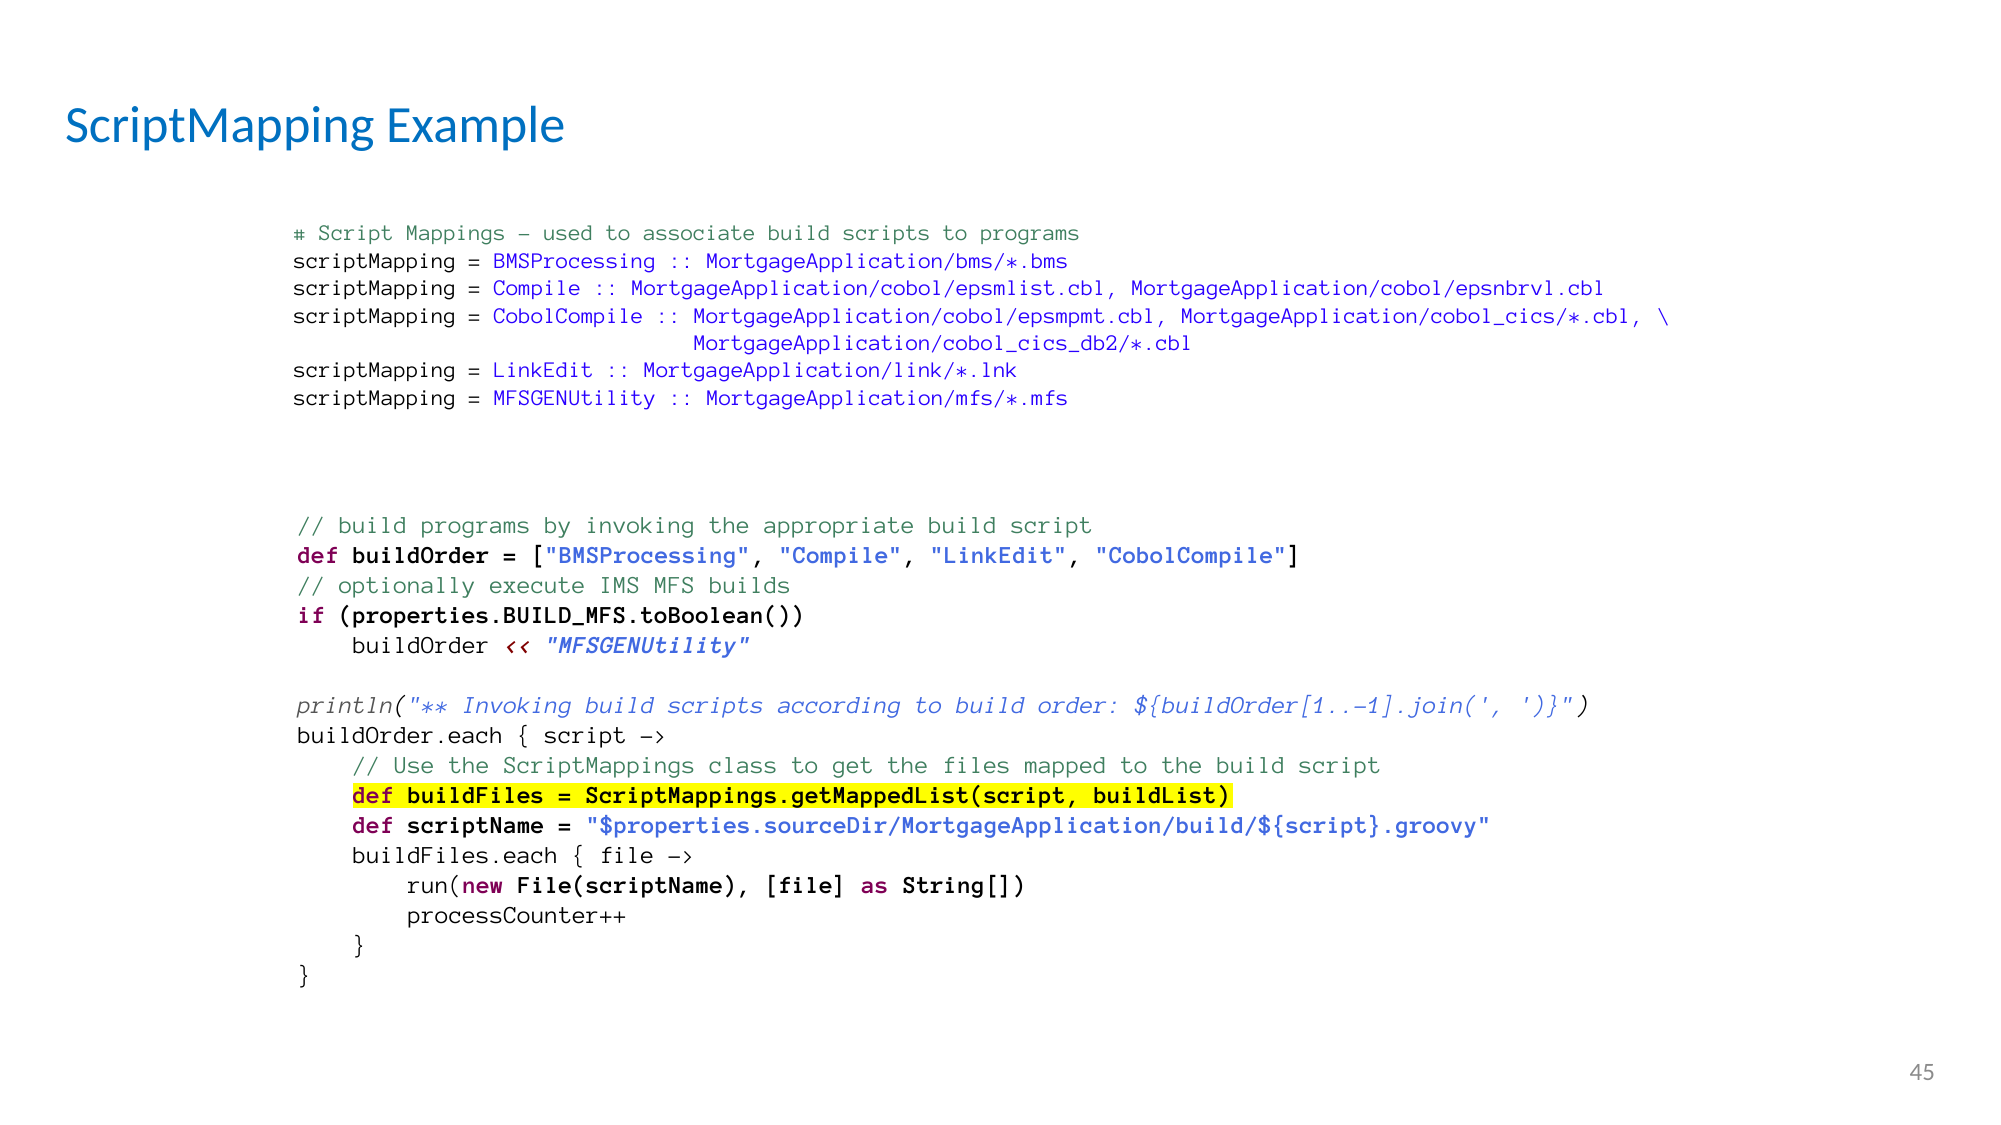

# ScriptMapping Example
# Script Mappings - used to associate build scripts to programs
scriptMapping = BMSProcessing :: MortgageApplication/bms/*.bms
scriptMapping = Compile :: MortgageApplication/cobol/epsmlist.cbl, MortgageApplication/cobol/epsnbrvl.cbl
scriptMapping = CobolCompile :: MortgageApplication/cobol/epsmpmt.cbl, MortgageApplication/cobol_cics/*.cbl, \
                                MortgageApplication/cobol_cics_db2/*.cbl
scriptMapping = LinkEdit :: MortgageApplication/link/*.lnk
scriptMapping = MFSGENUtility :: MortgageApplication/mfs/*.mfs
// build programs by invoking the appropriate build script
def buildOrder = ["BMSProcessing", "Compile", "LinkEdit", "CobolCompile"]
// optionally execute IMS MFS builds
if (properties.BUILD_MFS.toBoolean())
    buildOrder << "MFSGENUtility"

println("** Invoking build scripts according to build order: ${buildOrder[1..-1].join(', ')}")
buildOrder.each { script ->
    // Use the ScriptMappings class to get the files mapped to the build script
    def buildFiles = ScriptMappings.getMappedList(script, buildList)
    def scriptName = "$properties.sourceDir/MortgageApplication/build/${script}.groovy"
    buildFiles.each { file ->
        run(new File(scriptName), [file] as String[])
        processCounter++
    }
}
45